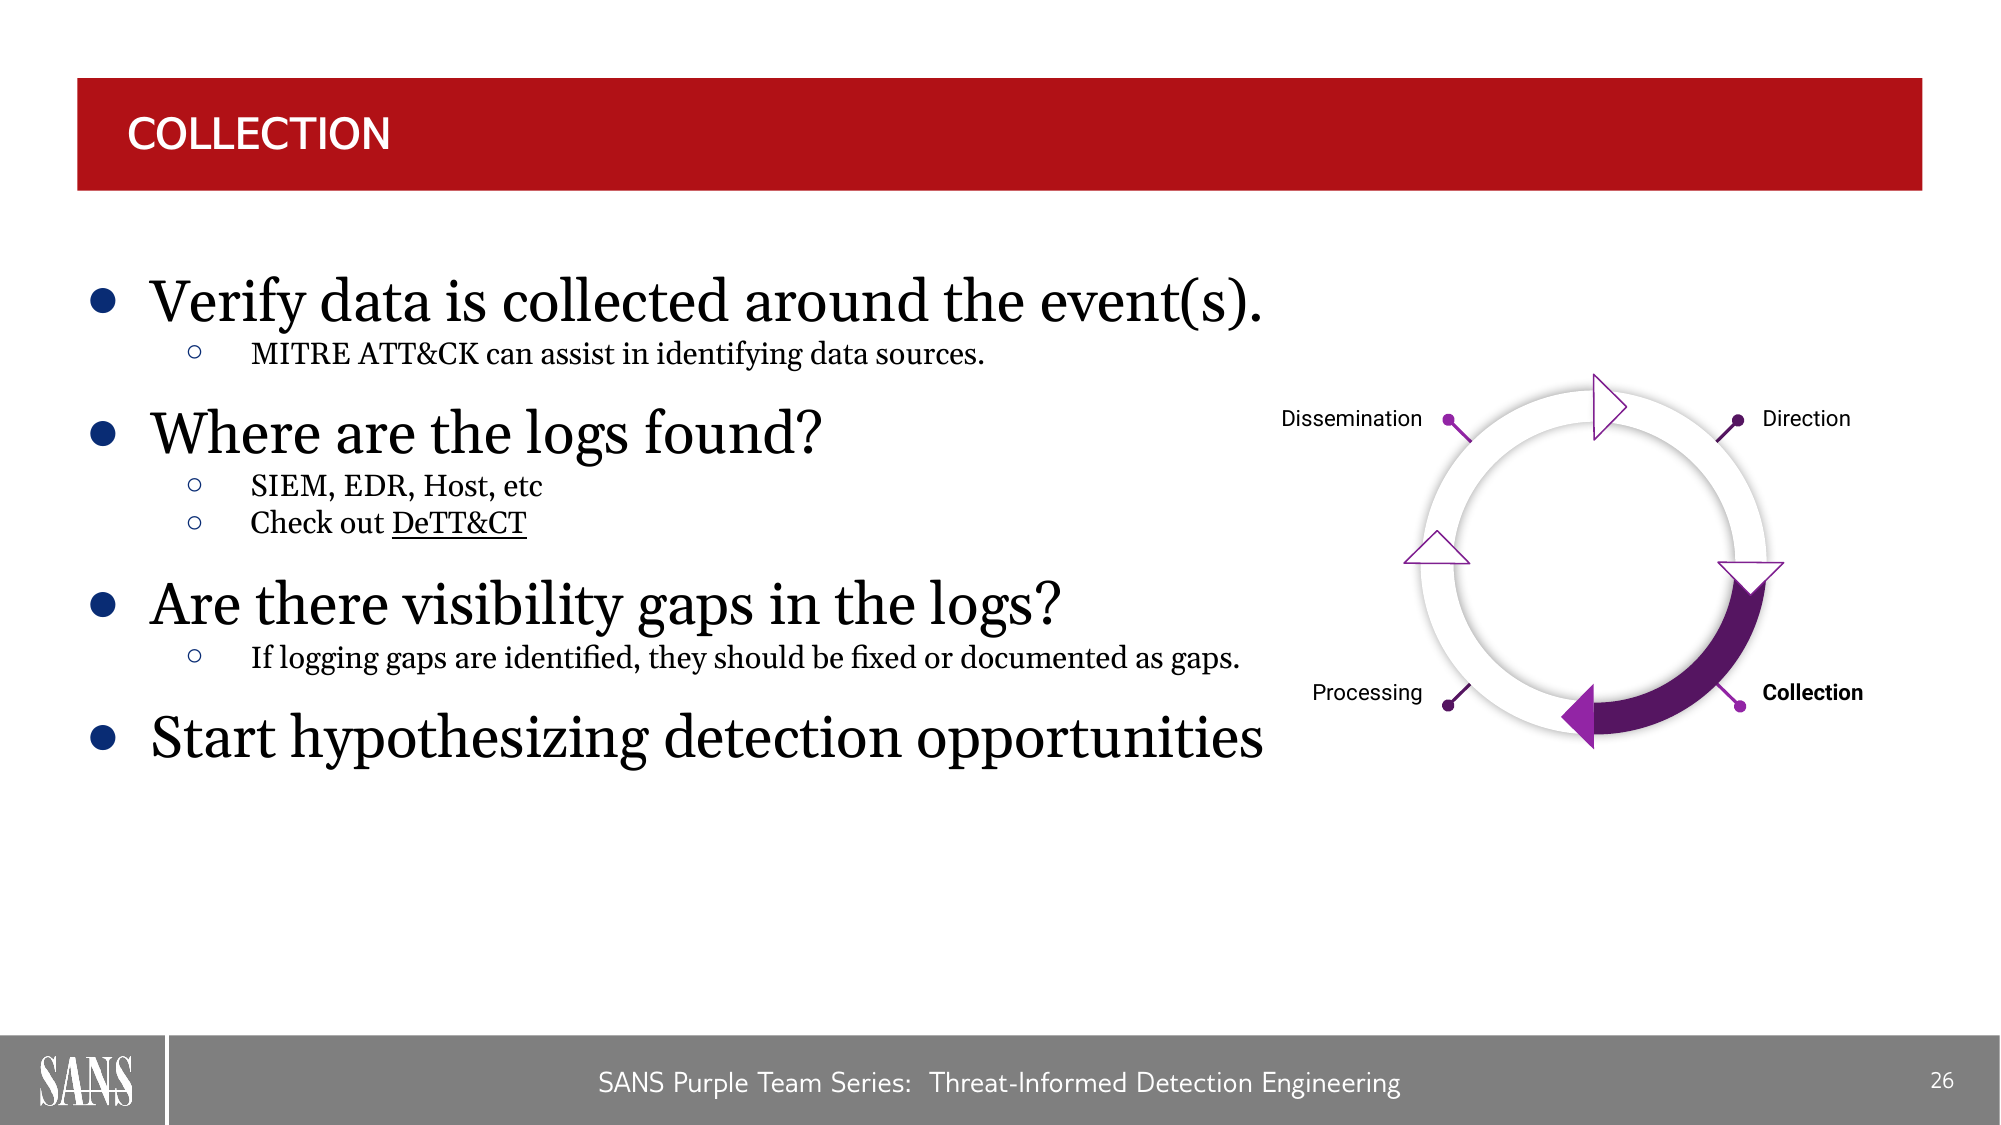

# Collection
Verify data is collected around the event(s).
MITRE ATT&CK can assist in identifying data sources.

Where are the logs found?
SIEM, EDR, Host, etc
Check out DeTT&CT

Are there visibility gaps in the logs?
If logging gaps are identified, they should be fixed or documented as gaps.

Start hypothesizing detection opportunities
Dissemination
Direction

Processing
Collection